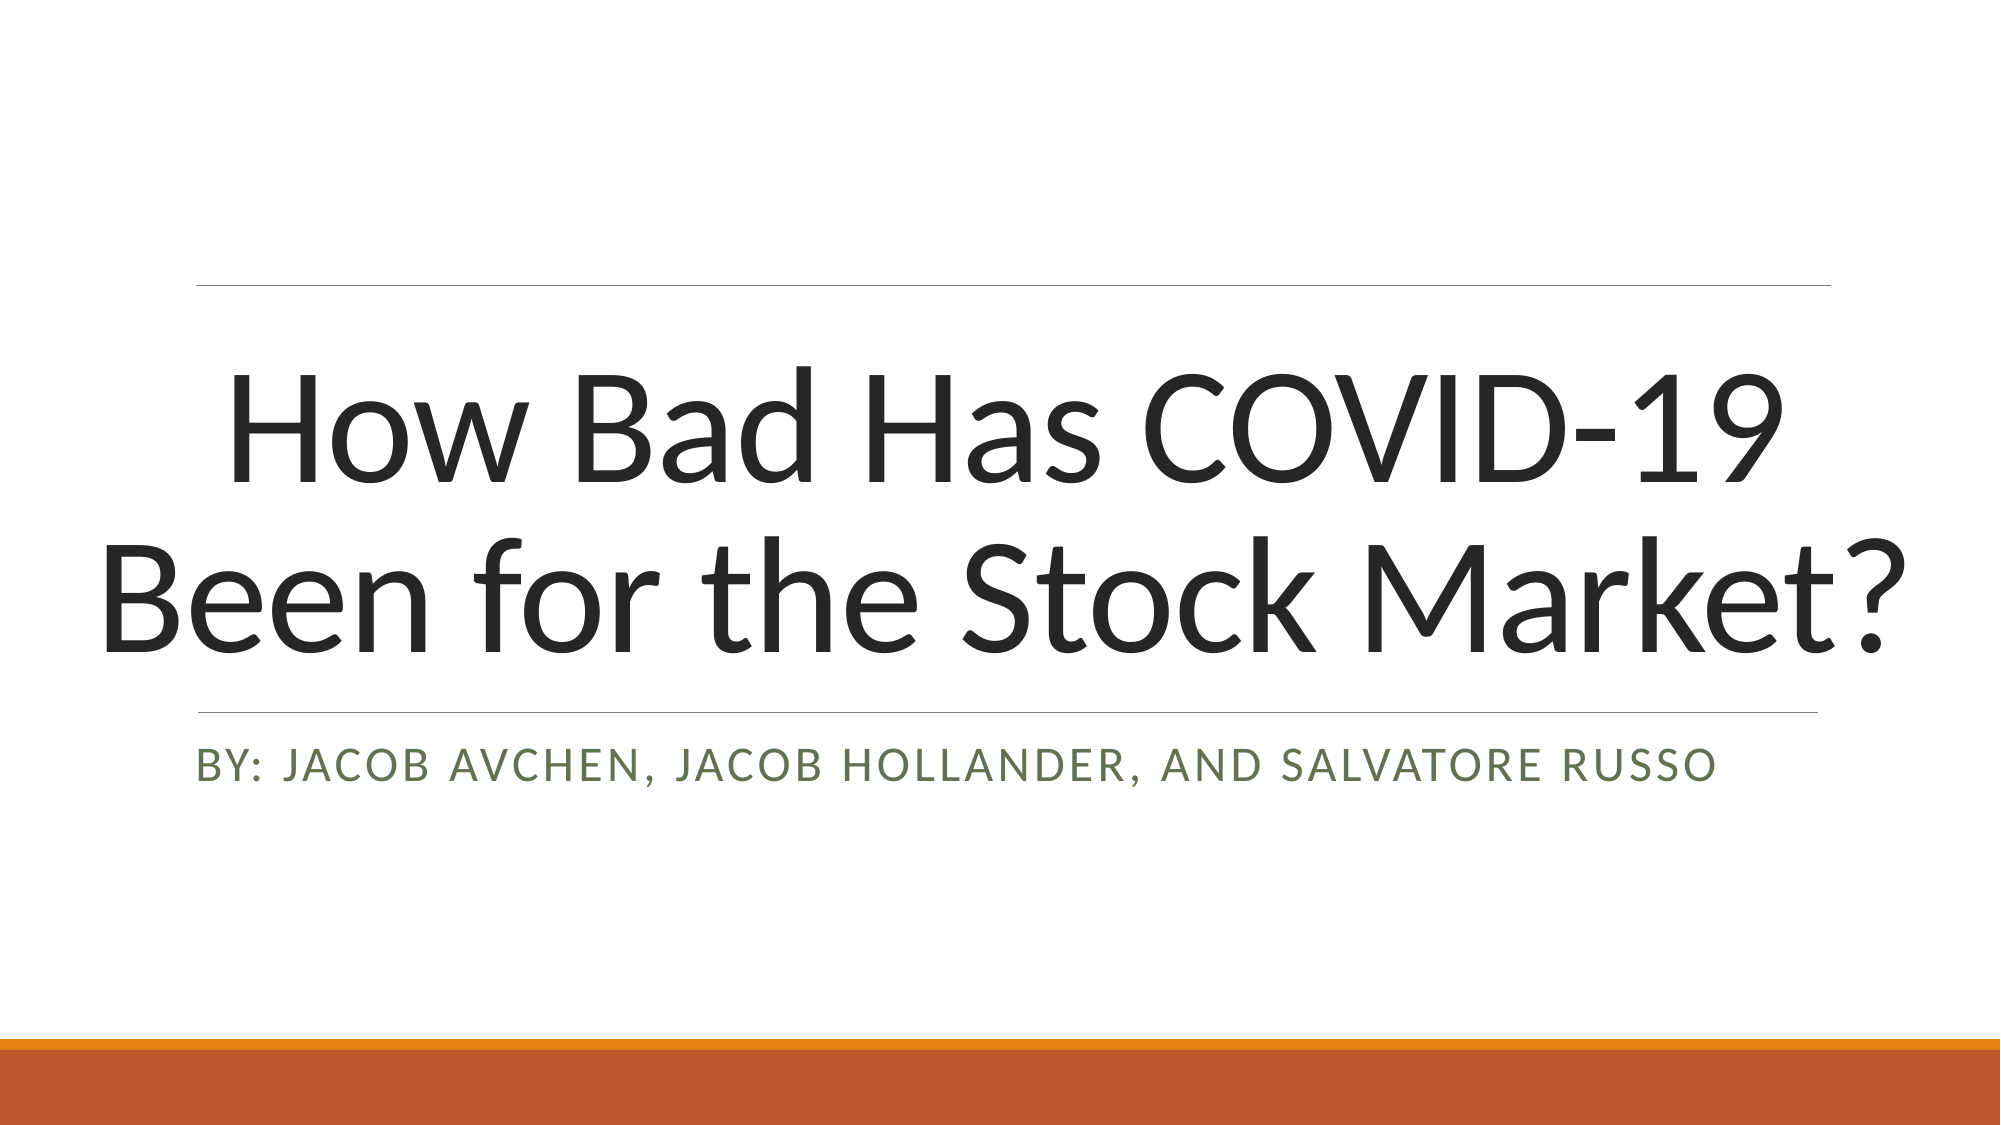

# How Bad Has COVID-19 Been for the Stock Market?
By: Jacob Avchen, Jacob Hollander, and Salvatore Russo